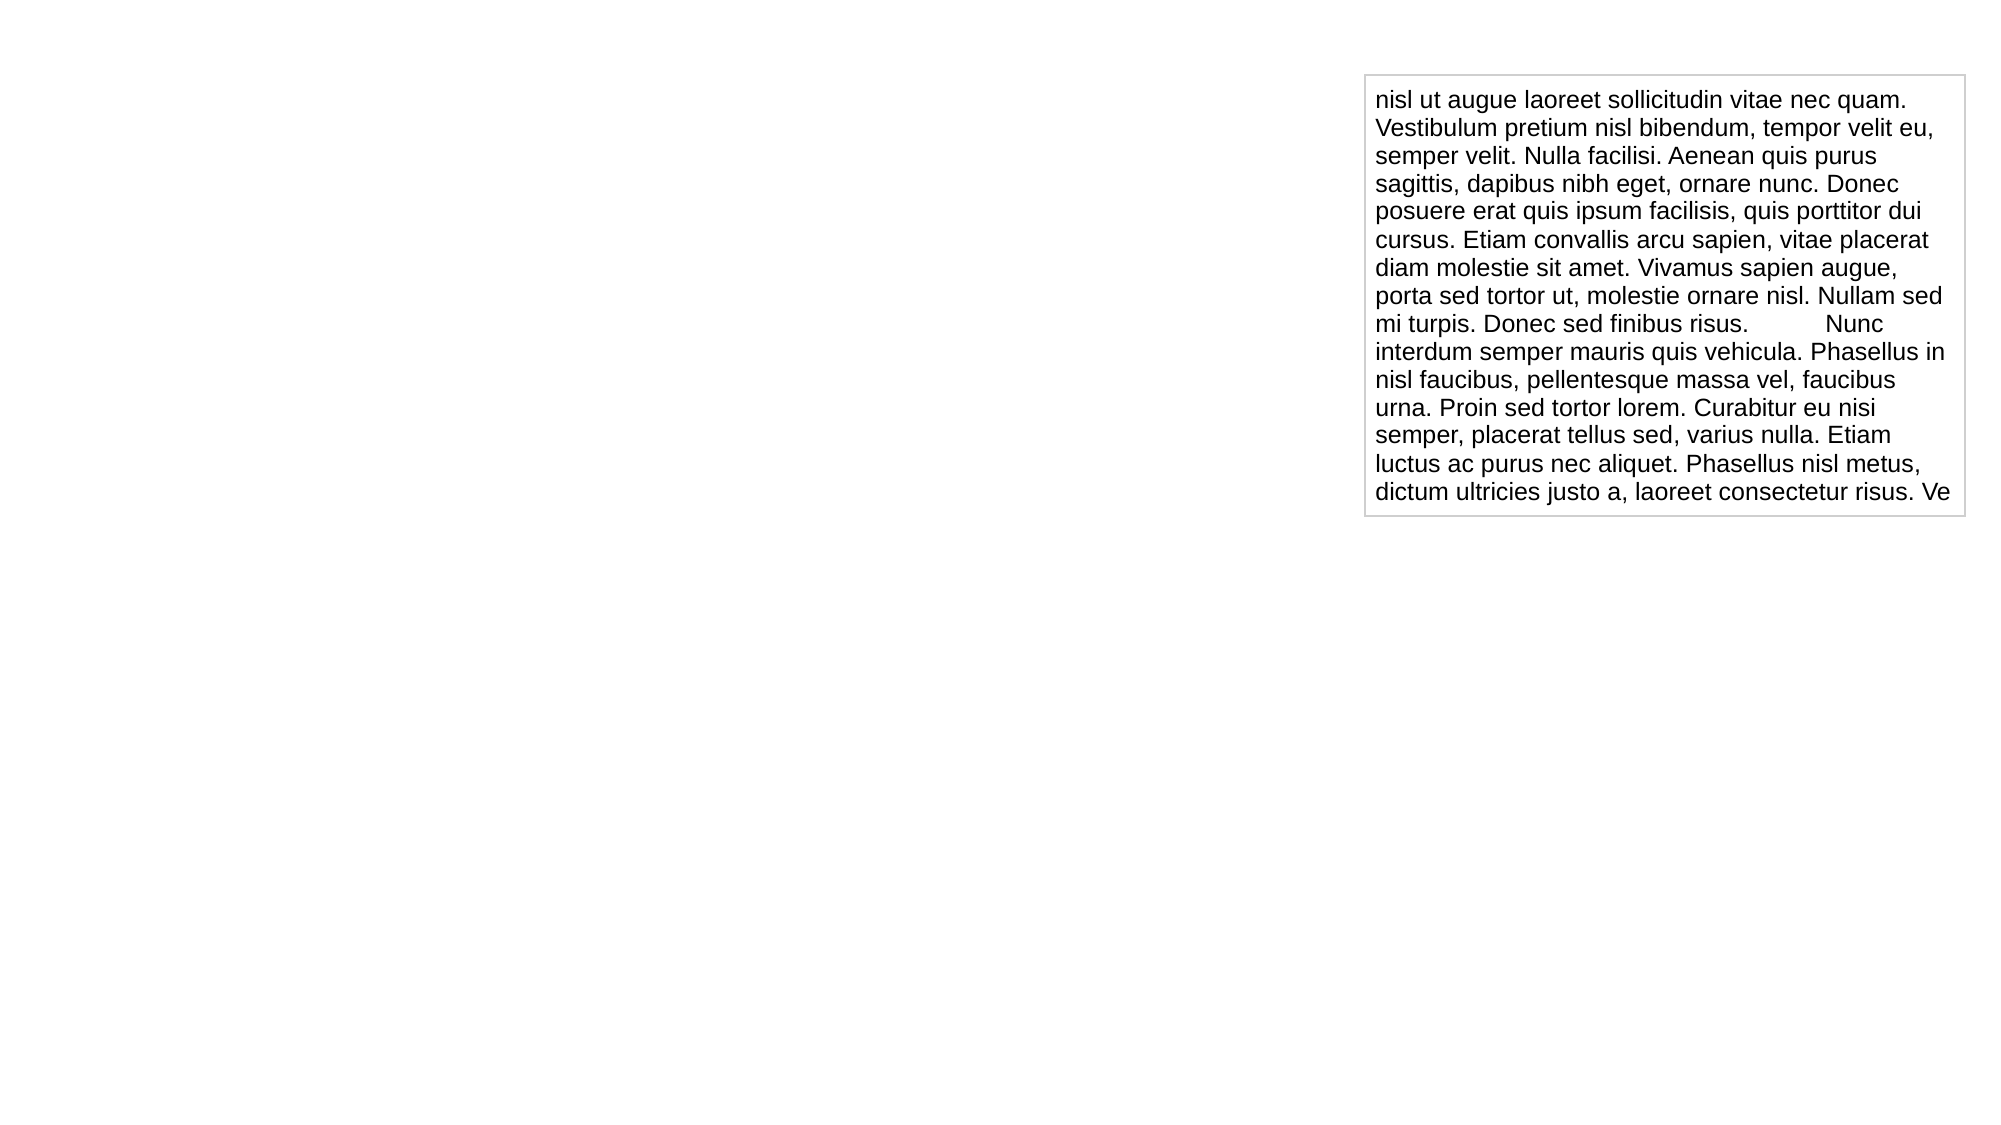

| nisl ut augue laoreet sollicitudin vitae nec quam. Vestibulum pretium nisl bibendum, tempor velit eu, semper velit. Nulla facilisi. Aenean quis purus sagittis, dapibus nibh eget, ornare nunc. Donec posuere erat quis ipsum facilisis, quis porttitor dui cursus. Etiam convallis arcu sapien, vitae placerat diam molestie sit amet. Vivamus sapien augue, porta sed tortor ut, molestie ornare nisl. Nullam sed mi turpis. Donec sed finibus risus. Nunc interdum semper mauris quis vehicula. Phasellus in nisl faucibus, pellentesque massa vel, faucibus urna. Proin sed tortor lorem. Curabitur eu nisi semper, placerat tellus sed, varius nulla. Etiam luctus ac purus nec aliquet. Phasellus nisl metus, dictum ultricies justo a, laoreet consectetur risus. Ve |
| --- |